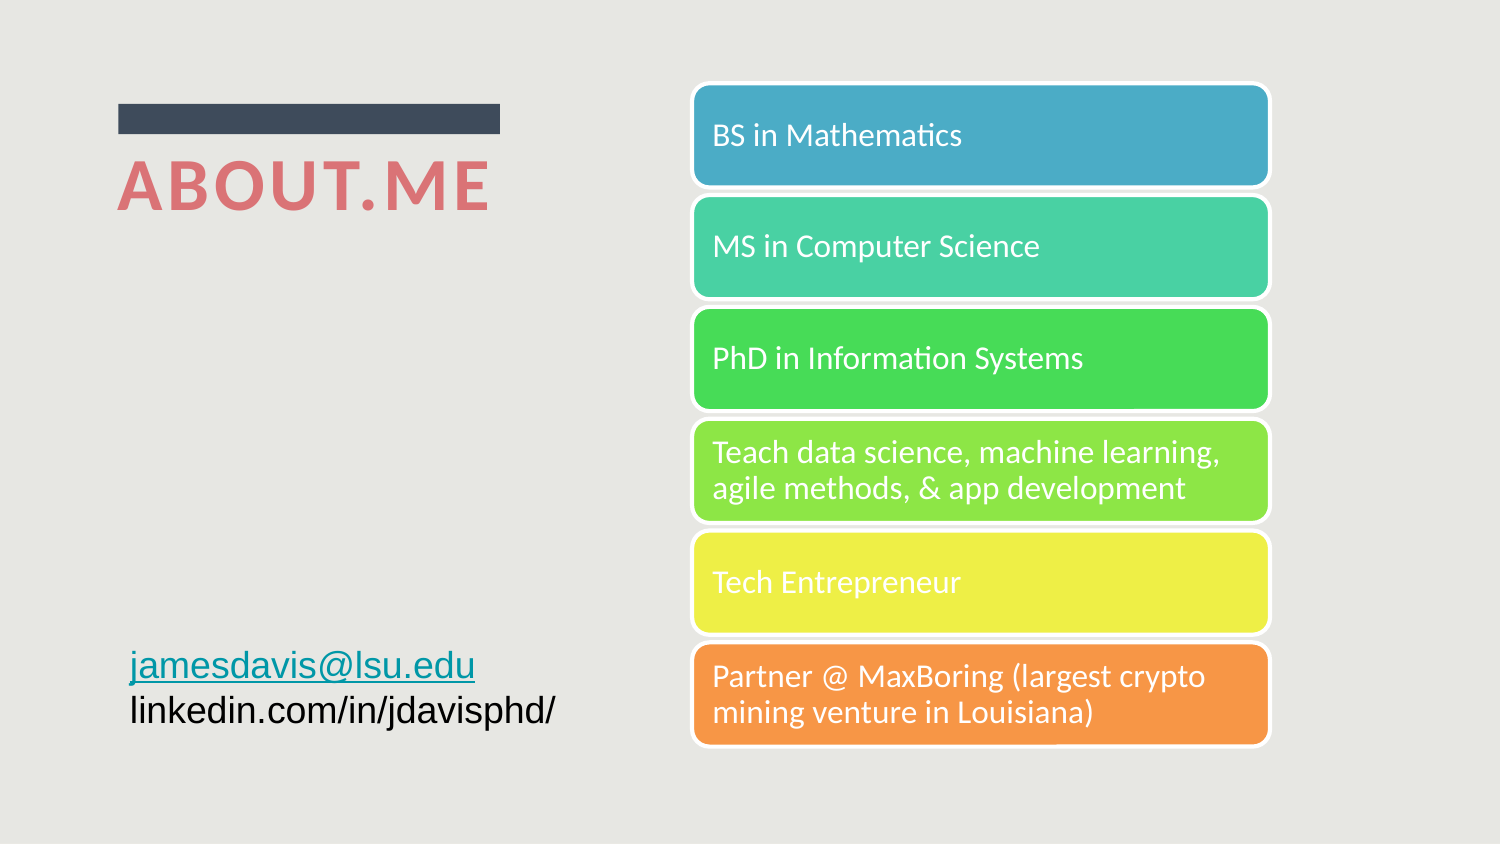

BS in Mathematics
MS in Computer Science
PhD in Information Systems
Teach data science, machine learning, agile methods, & app development
Tech Entrepreneur
Partner @ MaxBoring (largest crypto mining venture in Louisiana)

# ABOUT.ME
jamesdavis@lsu.edu
linkedin.com/in/jdavisphd/